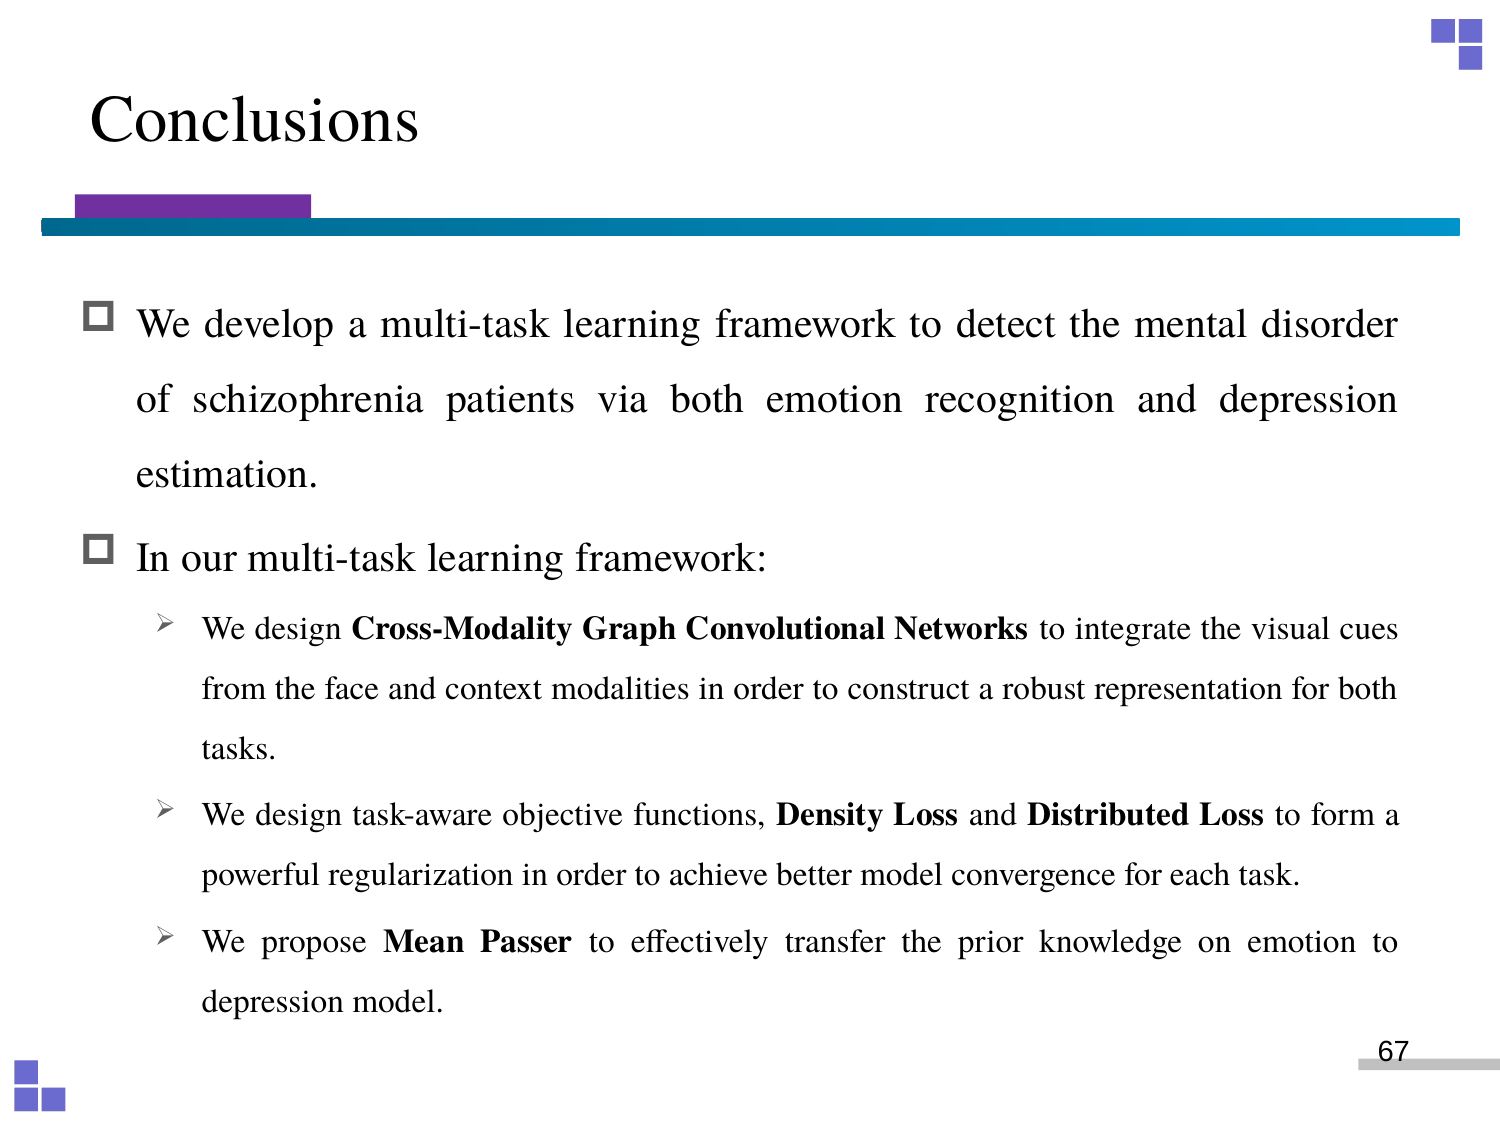

# Conclusions
We develop a multi-task learning framework to detect the mental disorder of schizophrenia patients via both emotion recognition and depression estimation.
In our multi-task learning framework:
We design Cross-Modality Graph Convolutional Networks to integrate the visual cues from the face and context modalities in order to construct a robust representation for both tasks.
We design task-aware objective functions, Density Loss and Distributed Loss to form a powerful regularization in order to achieve better model convergence for each task.
We propose Mean Passer to effectively transfer the prior knowledge on emotion to depression model.
67